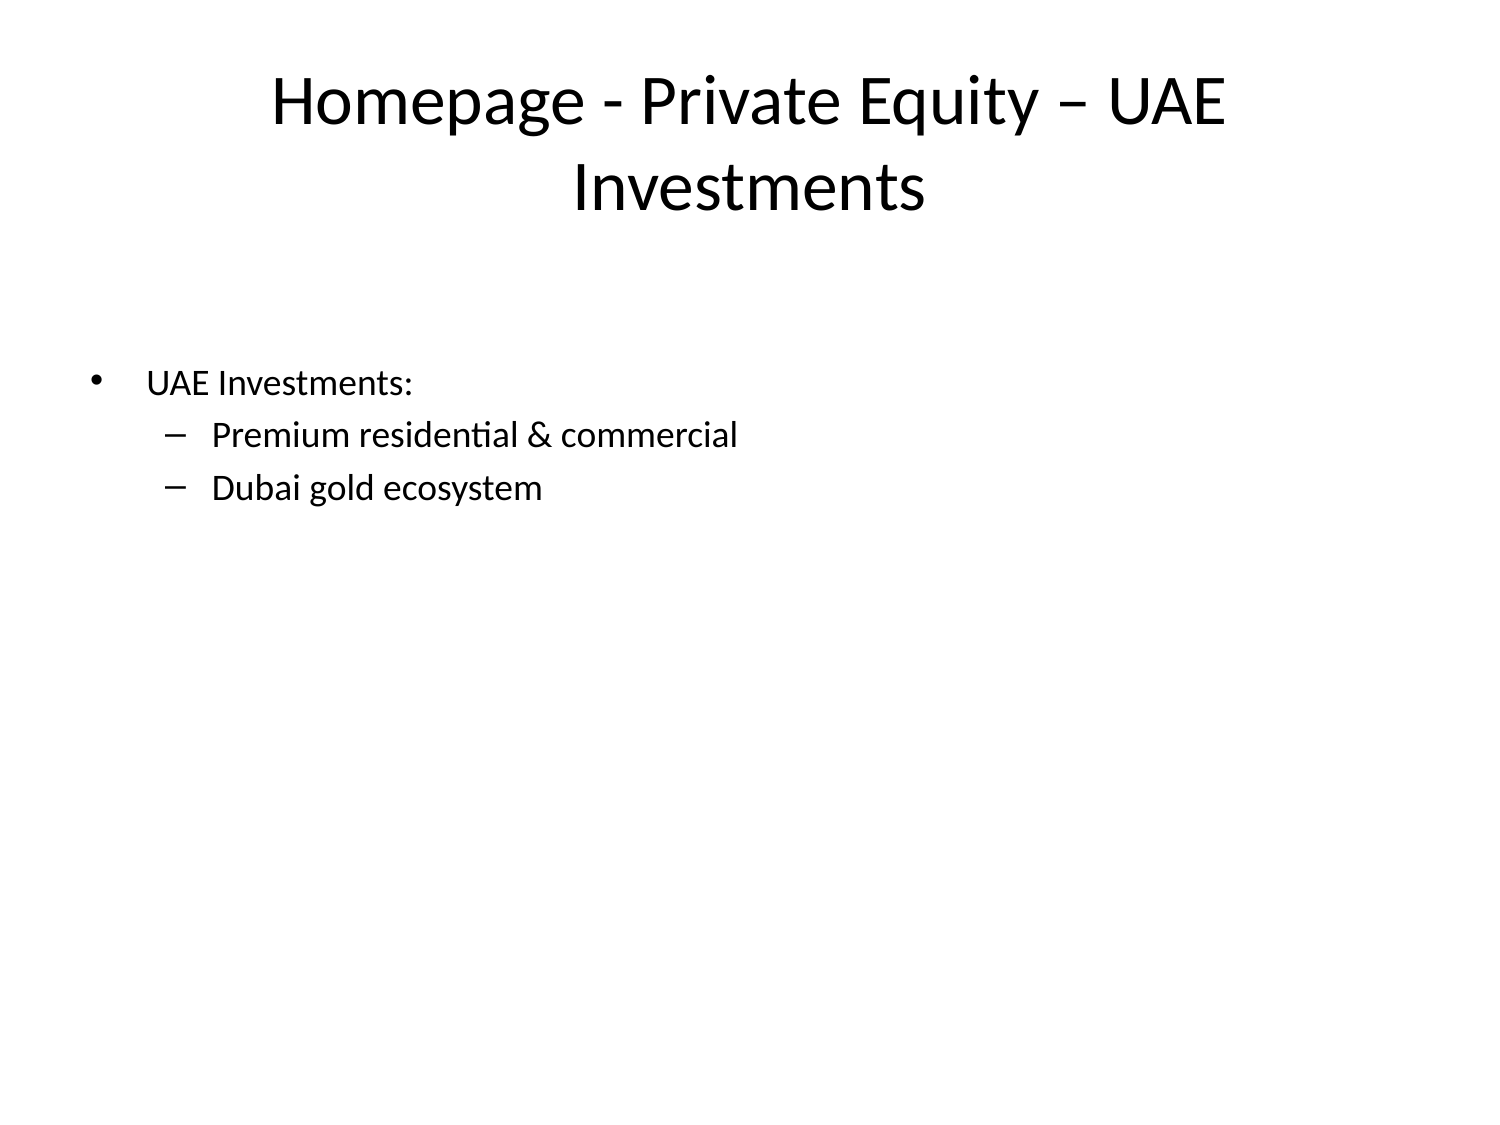

# Homepage - Private Equity – UAE Investments

UAE Investments:
Premium residential & commercial
Dubai gold ecosystem